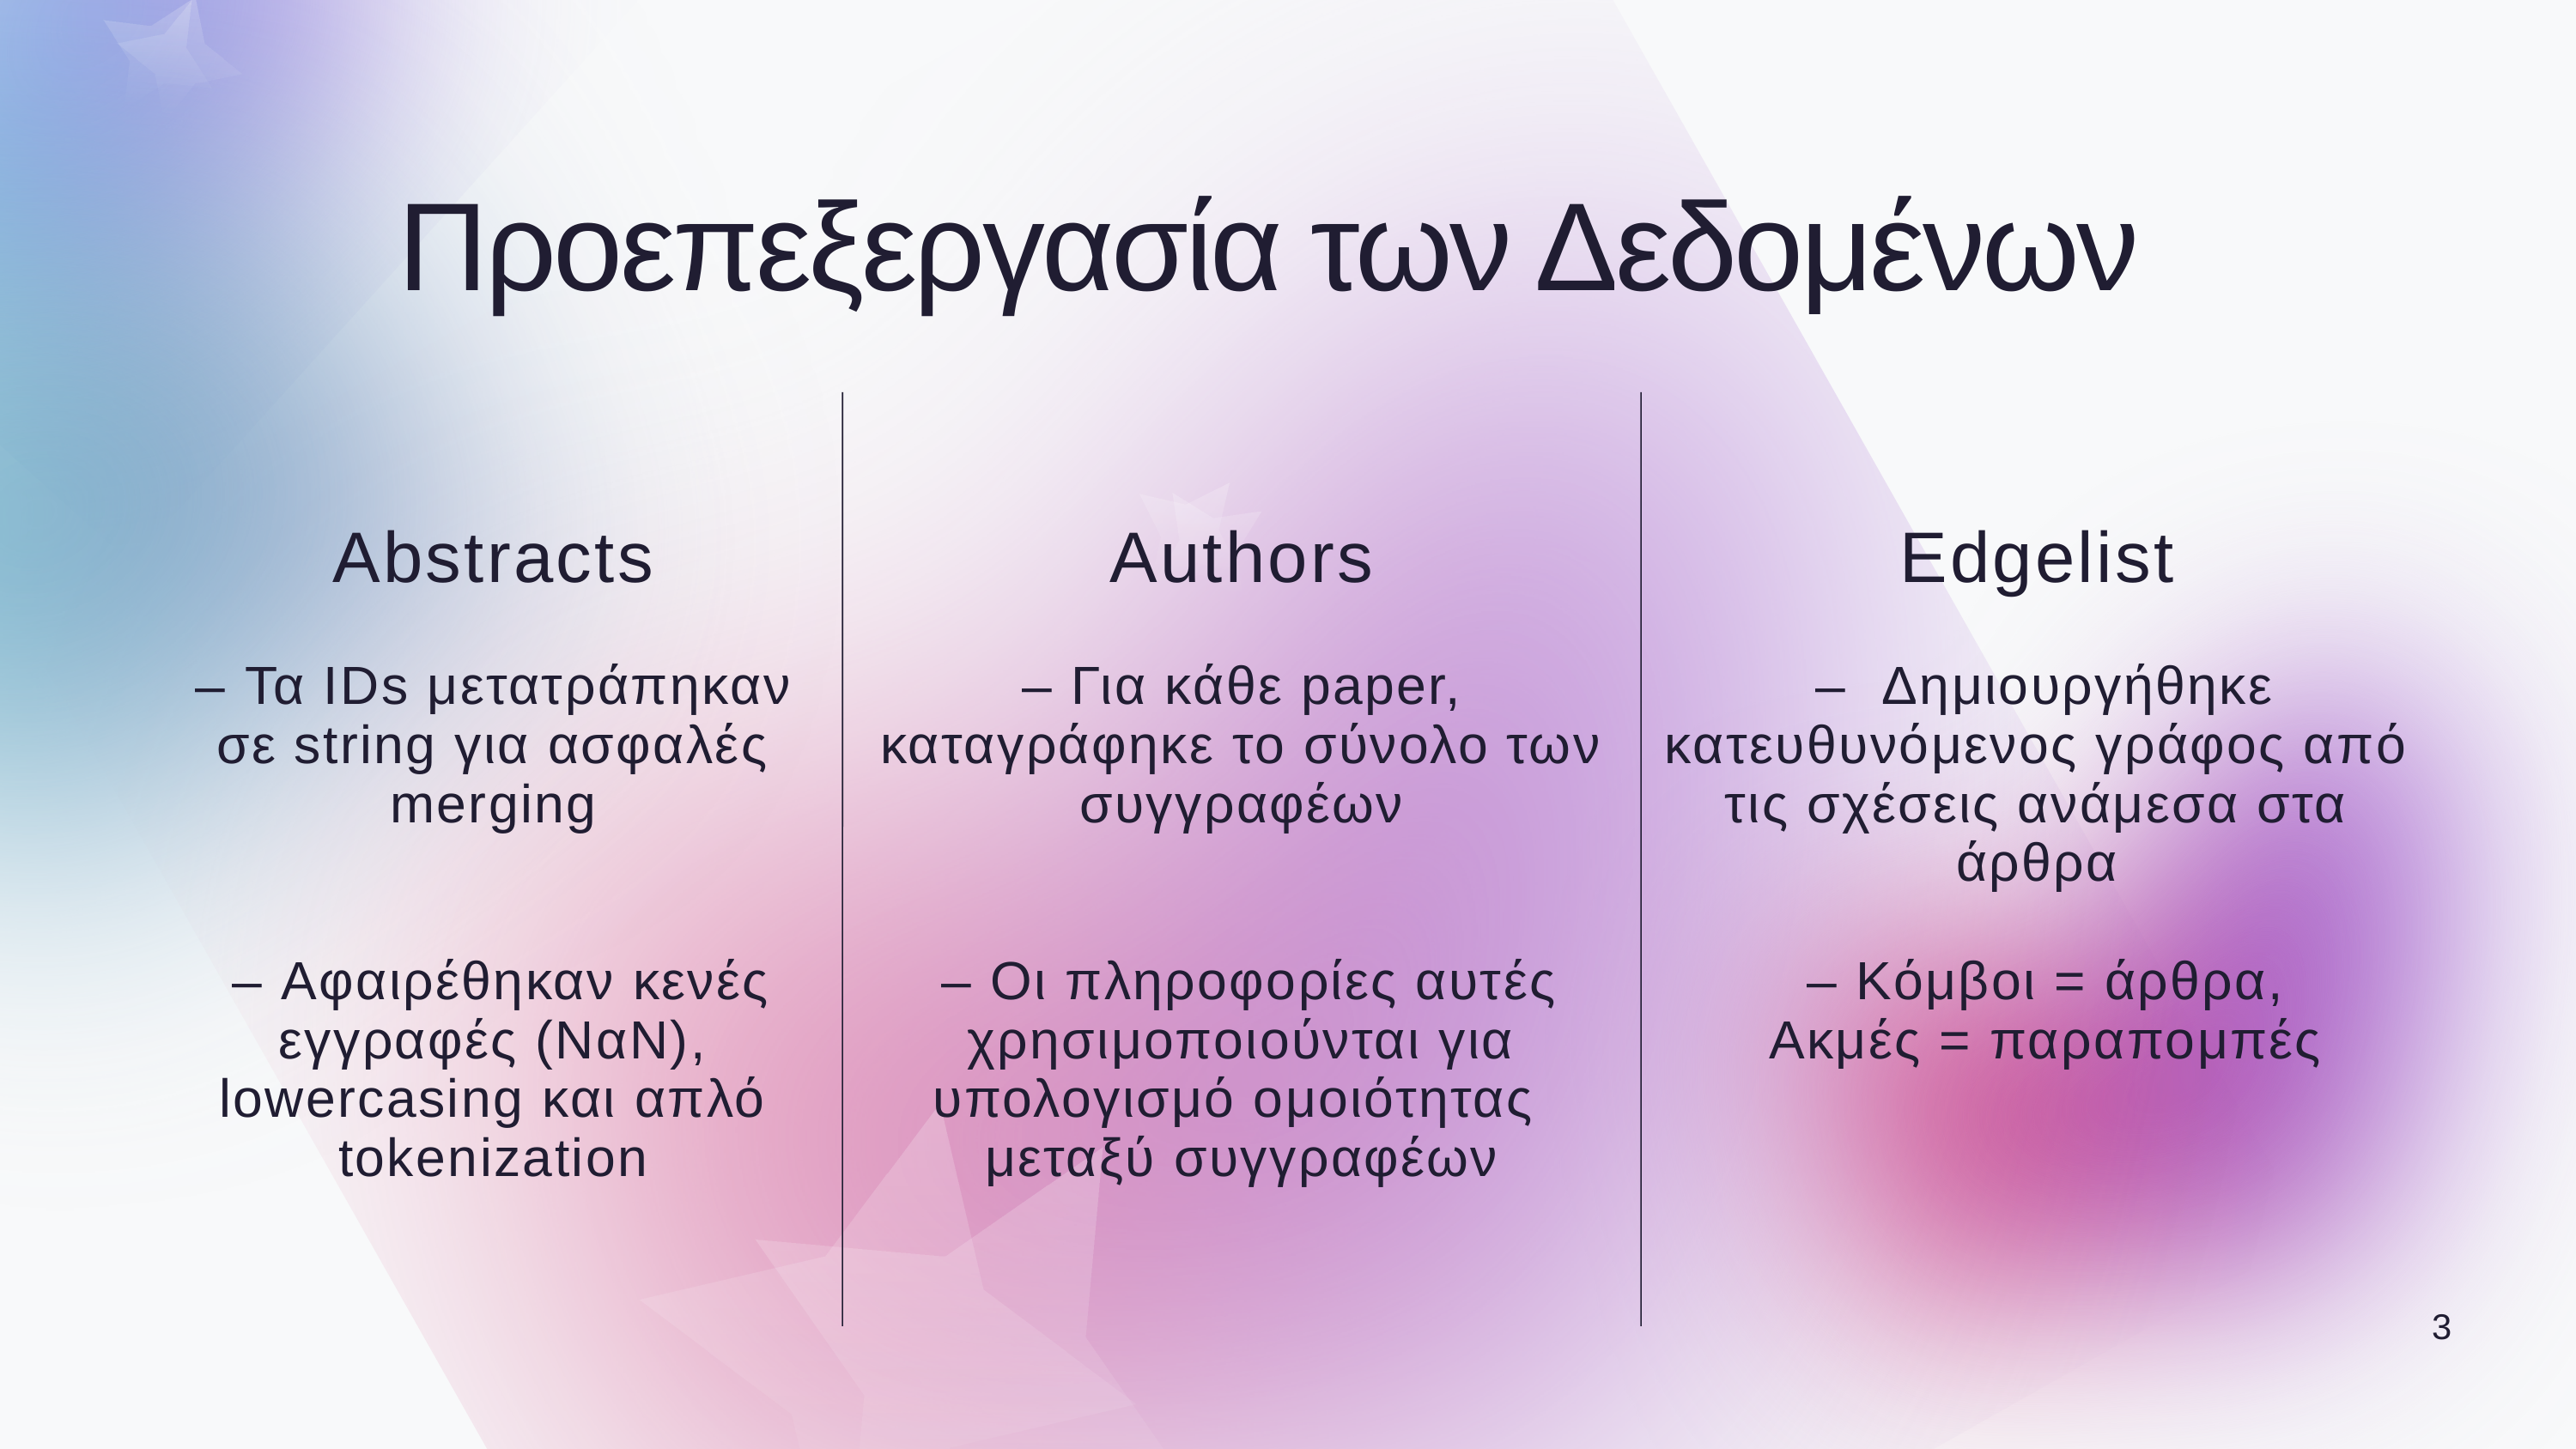

Προεπεξεργασία των Δεδομένων

Abstracts

 – Τα IDs μετατράπηκαν
σε string για ασφαλές merging

 – Αφαιρέθηκαν κενές εγγραφές (ΝαΝ), lowercasing και απλό tokenization
Authors

 – Για κάθε paper,
καταγράφηκε το σύνολο των συγγραφέων

 – Οι πληροφορίες αυτές χρησιμοποιούνται για υπολογισμό ομοιότητας
μεταξύ συγγραφέων
Edgelist

 –  Δημιουργήθηκε κατευθυνόμενος γράφος από τις σχέσεις ανάμεσα στα άρθρα

 – Κόμβοι = άρθρα,
 Ακμές = παραπομπές

3